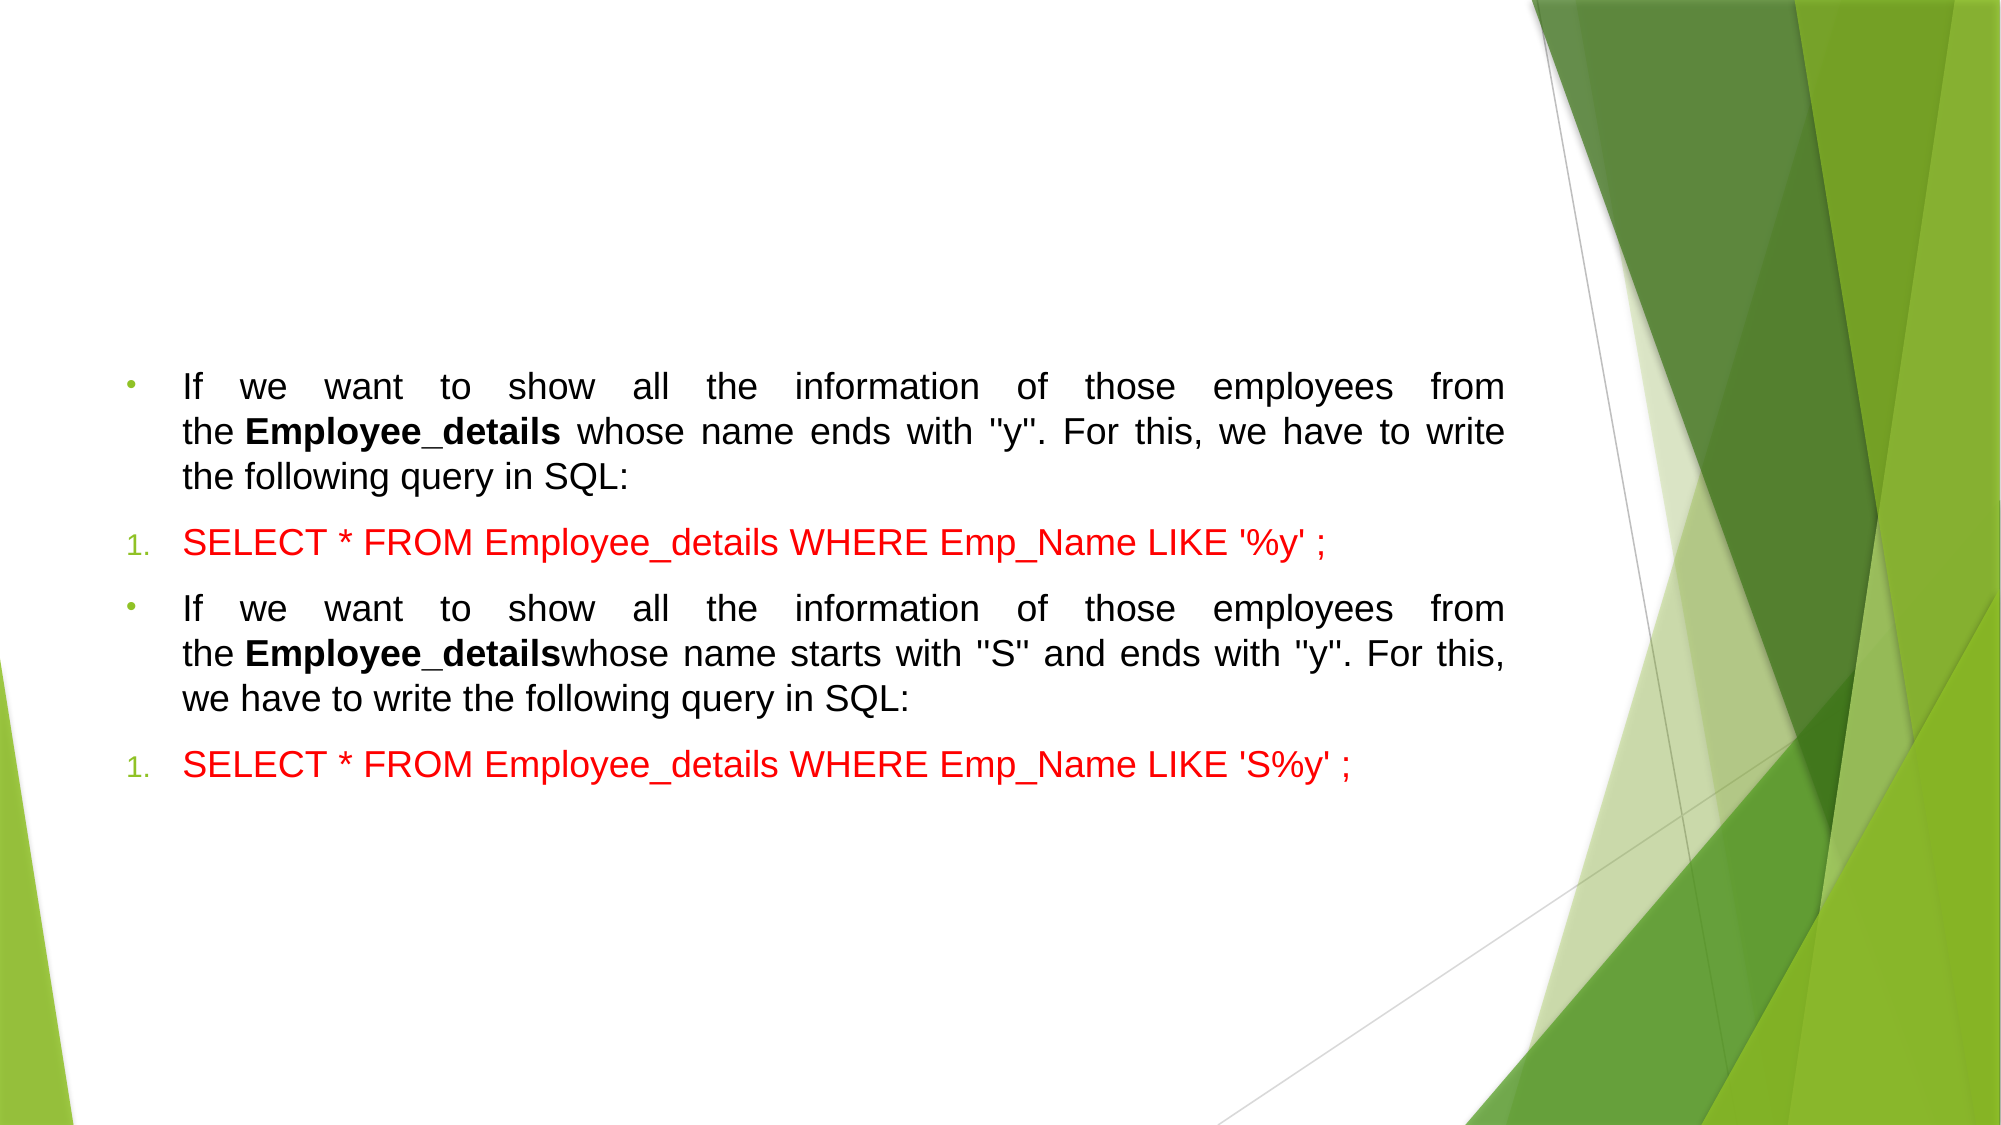

#
If we want to show all the information of those employees from the Employee_details whose name ends with ''y''. For this, we have to write the following query in SQL:
SELECT * FROM Employee_details WHERE Emp_Name LIKE '%y' ;
If we want to show all the information of those employees from the Employee_detailswhose name starts with ''S'' and ends with ''y''. For this, we have to write the following query in SQL:
SELECT * FROM Employee_details WHERE Emp_Name LIKE 'S%y' ;